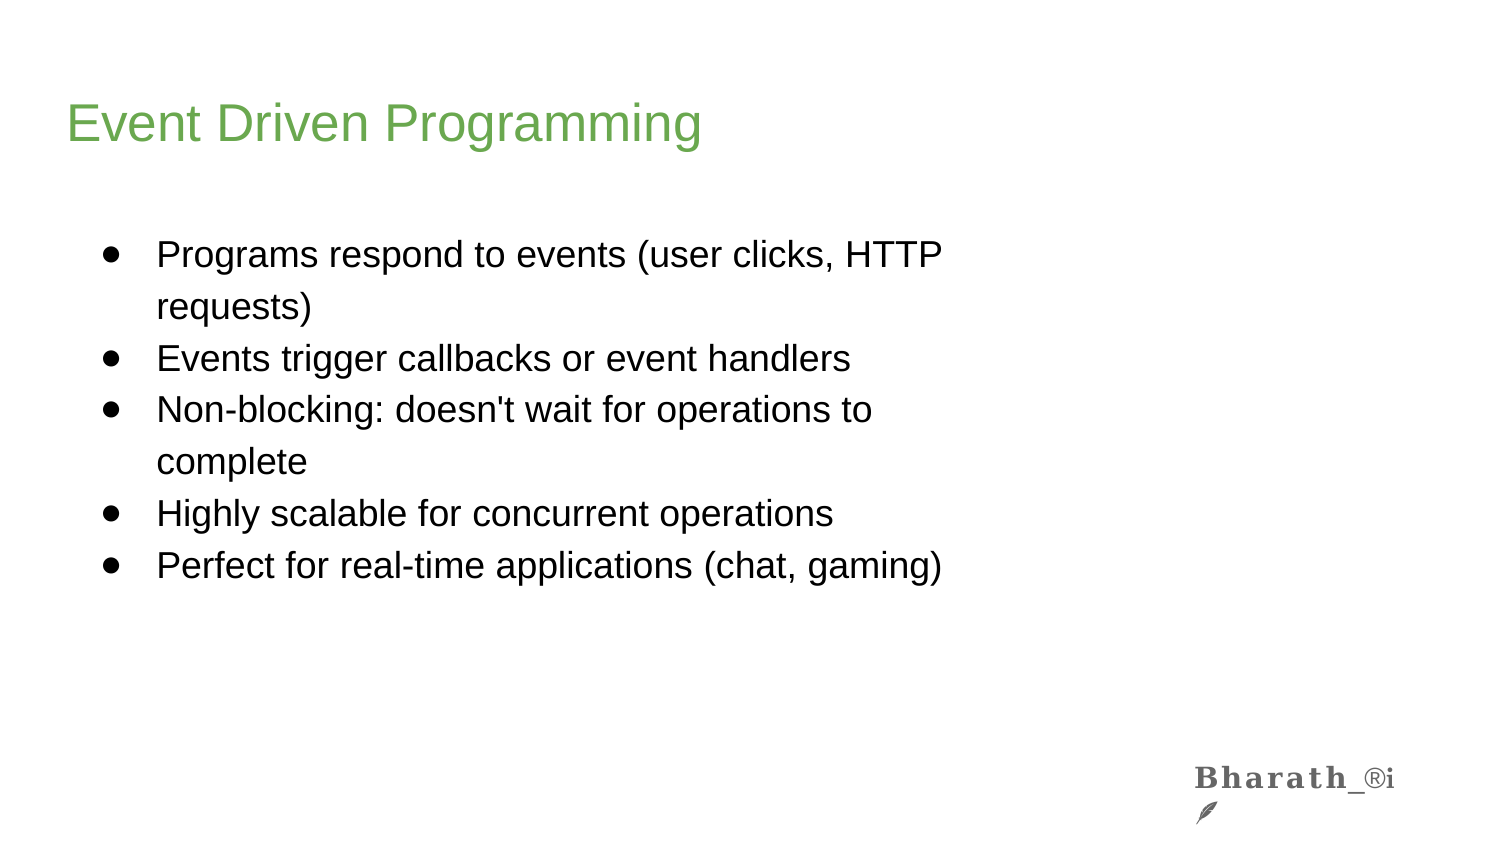

# Event Driven Programming
Programs respond to events (user clicks, HTTP requests)
Events trigger callbacks or event handlers
Non-blocking: doesn't wait for operations to complete
Highly scalable for concurrent operations
Perfect for real-time applications (chat, gaming)
𝐁𝐡𝐚𝐫𝐚𝐭𝐡_®️𝐢 🪶